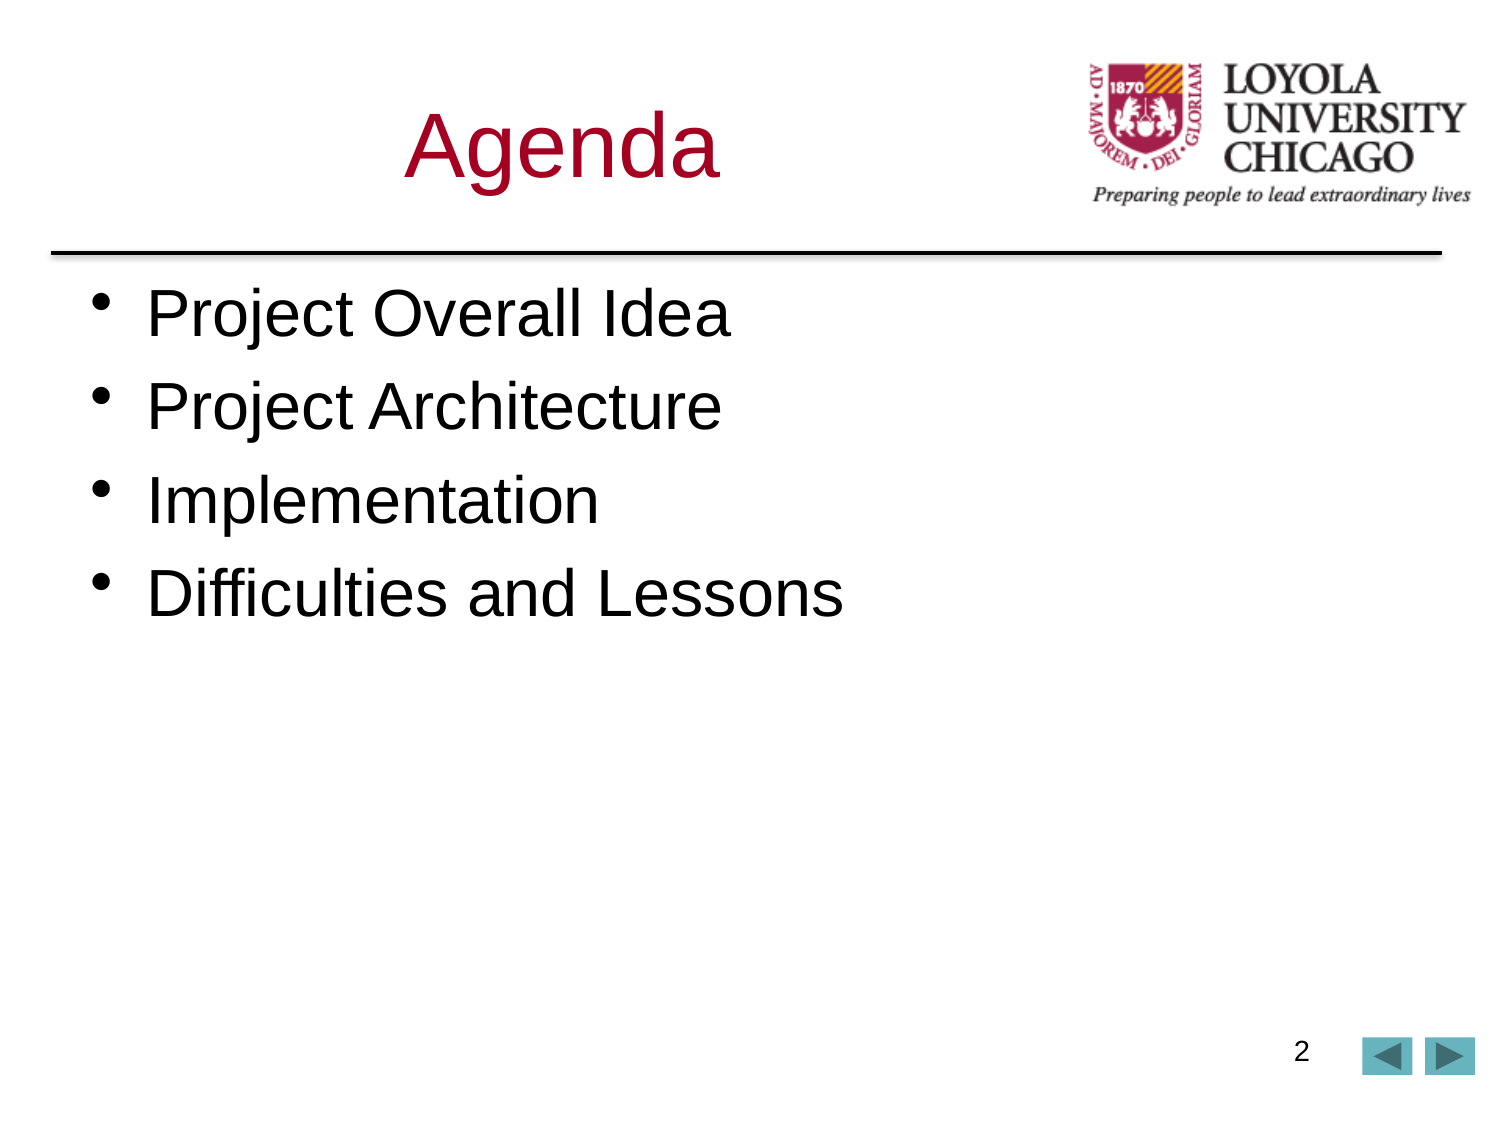

# Agenda
Project Overall Idea
Project Architecture
Implementation
Difficulties and Lessons
2